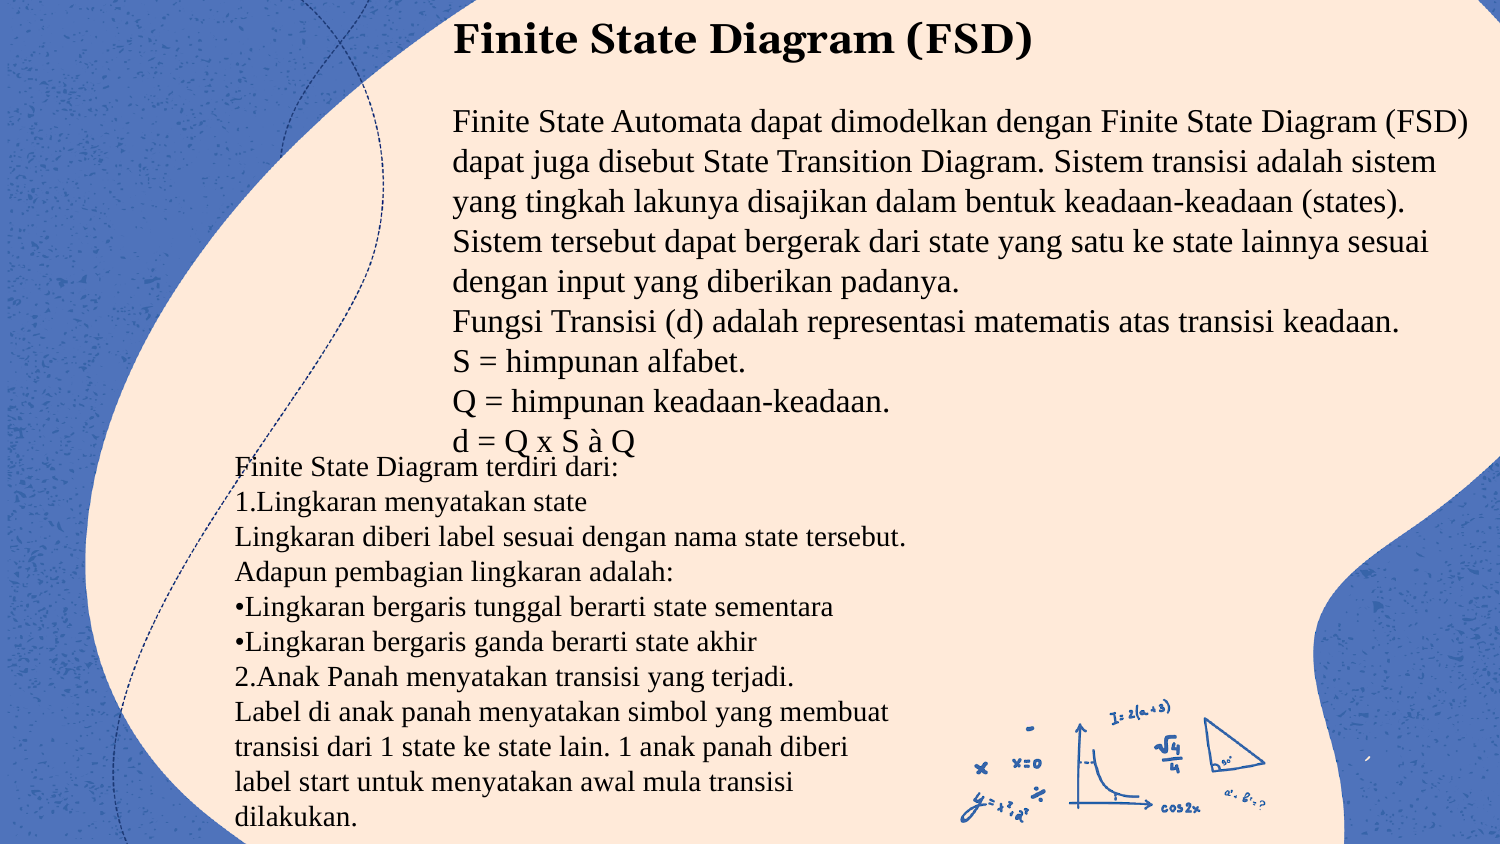

Finite State Diagram (FSD)
Finite State Automata dapat dimodelkan dengan Finite State Diagram (FSD) dapat juga disebut State Transition Diagram. Sistem transisi adalah sistem yang tingkah lakunya disajikan dalam bentuk keadaan-keadaan (states). Sistem tersebut dapat bergerak dari state yang satu ke state lainnya sesuai dengan input yang diberikan padanya.
Fungsi Transisi (d) adalah representasi matematis atas transisi keadaan.
S = himpunan alfabet.
Q = himpunan keadaan-keadaan.
d = Q x S à Q
Finite State Diagram terdiri dari:
1.Lingkaran menyatakan state
Lingkaran diberi label sesuai dengan nama state tersebut. Adapun pembagian lingkaran adalah:
•Lingkaran bergaris tunggal berarti state sementara
•Lingkaran bergaris ganda berarti state akhir
2.Anak Panah menyatakan transisi yang terjadi.
Label di anak panah menyatakan simbol yang membuat transisi dari 1 state ke state lain. 1 anak panah diberi
label start untuk menyatakan awal mula transisi dilakukan.